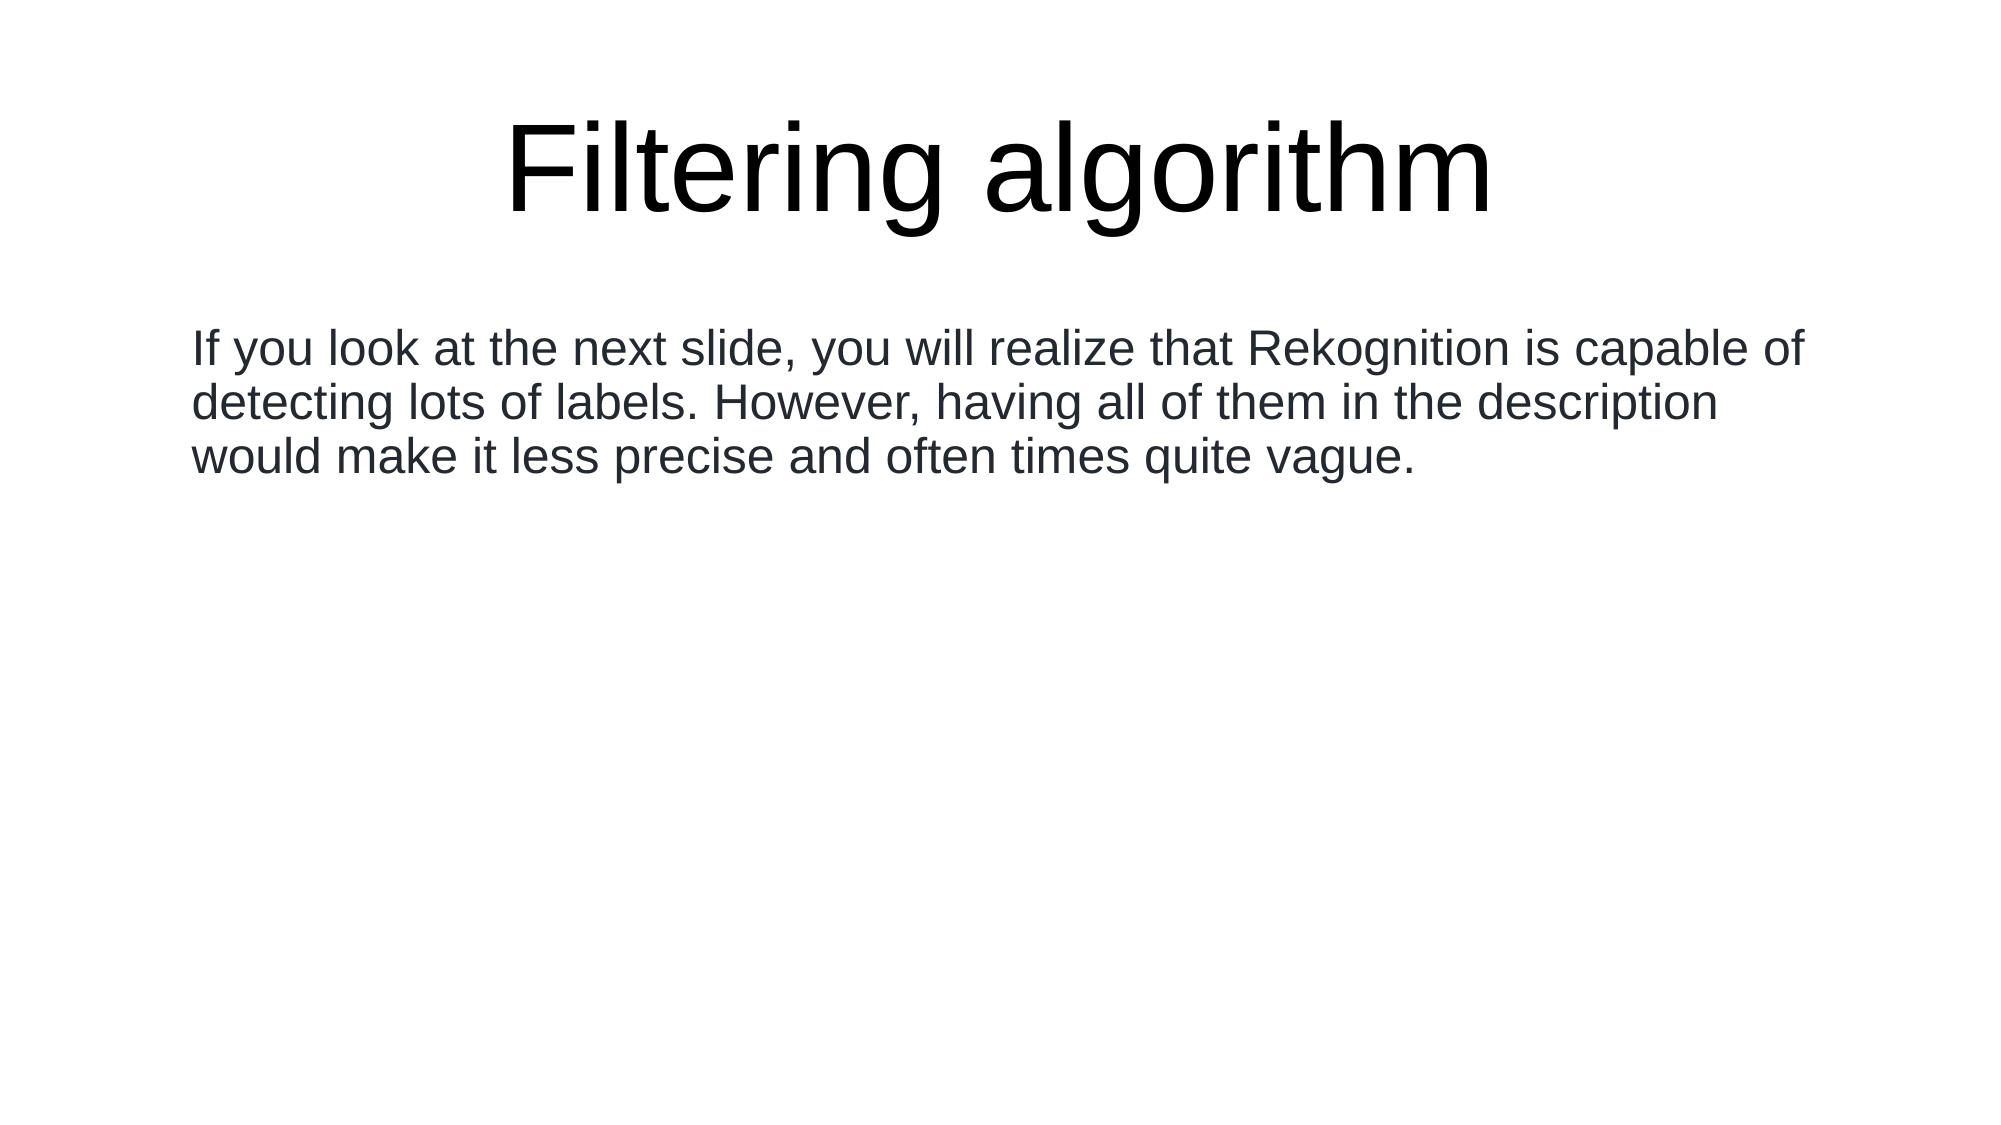

# Filtering algorithm
If you look at the next slide, you will realize that Rekognition is capable of detecting lots of labels. However, having all of them in the description would make it less precise and often times quite vague.